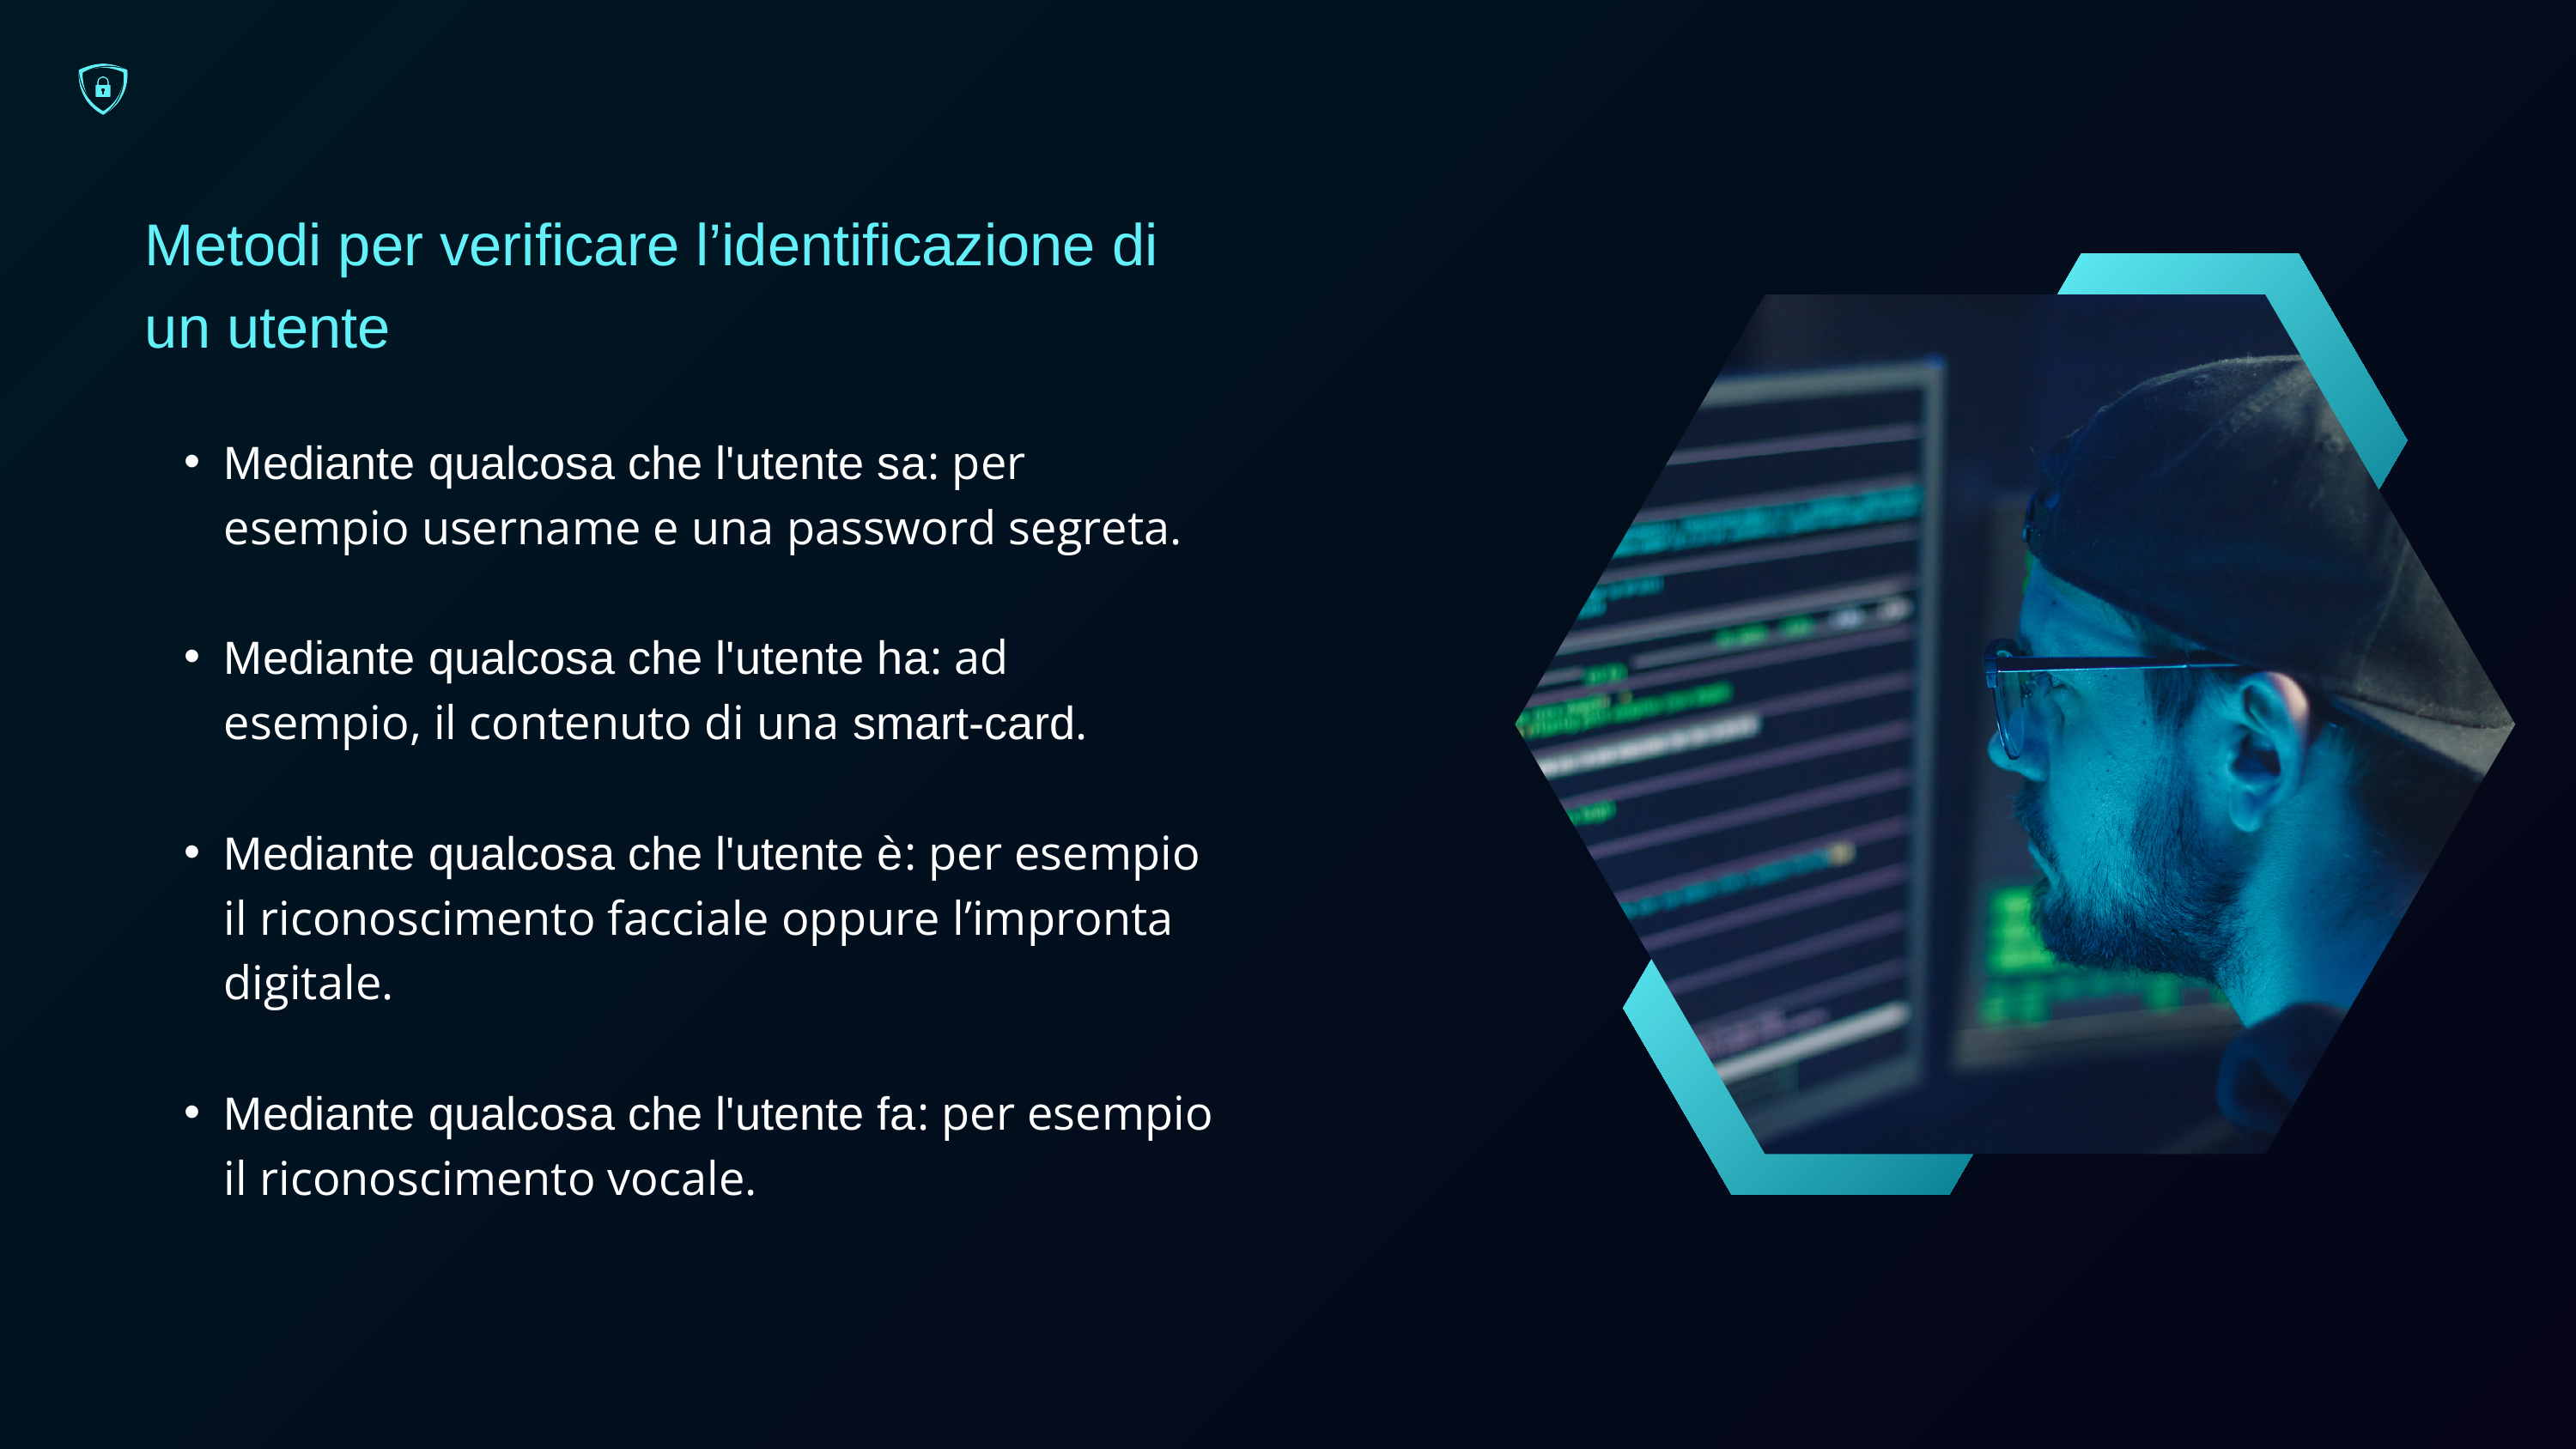

Metodi per verificare l’identificazione di un utente

Mediante qualcosa che l'utente sa: per esempio username e una password segreta.

Mediante qualcosa che l'utente ha: ad esempio, il contenuto di una smart-card.

Mediante qualcosa che l'utente è: per esempio il riconoscimento facciale oppure l’impronta digitale.

Mediante qualcosa che l'utente fa: per esempio il riconoscimento vocale.